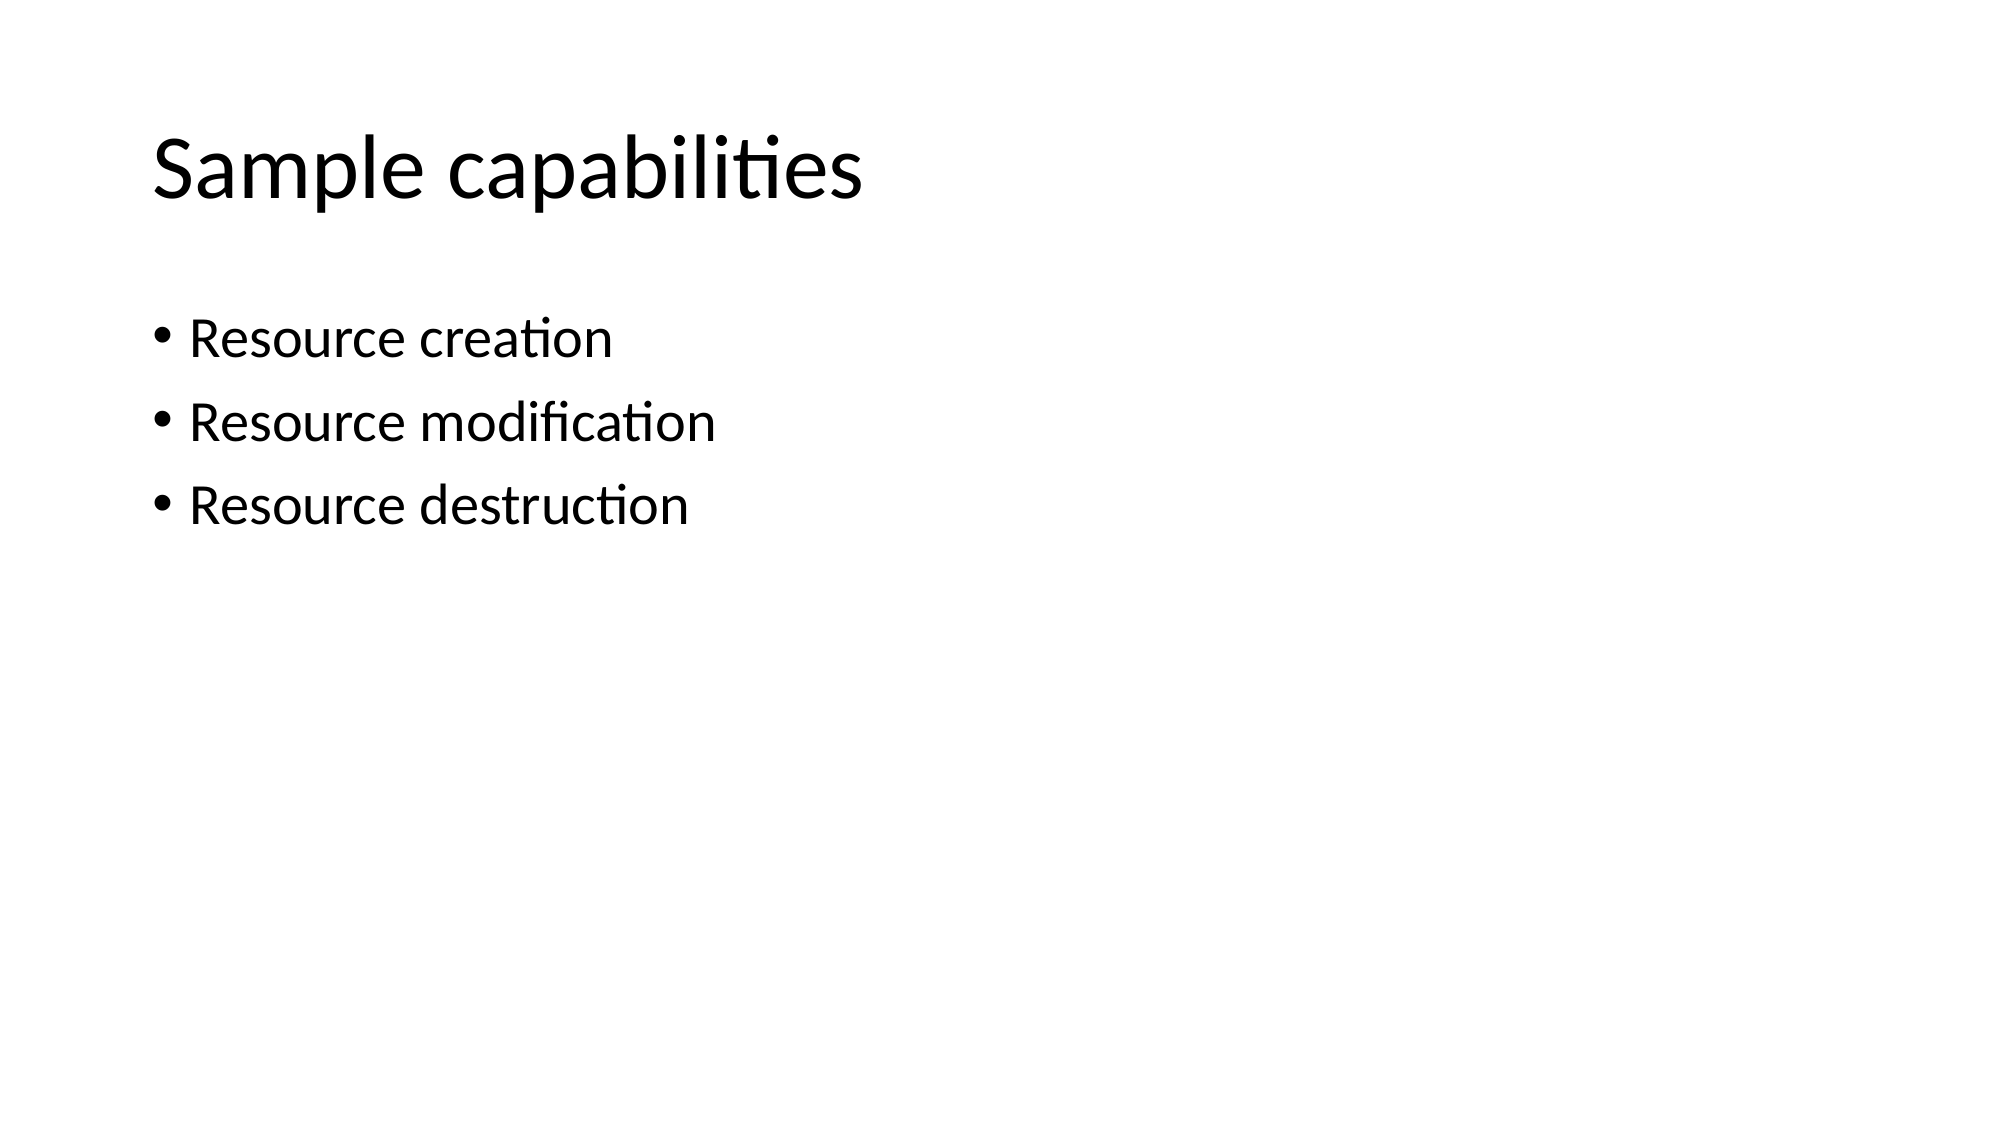

# Sample capabilities
Resource creation
Resource modification
Resource destruction